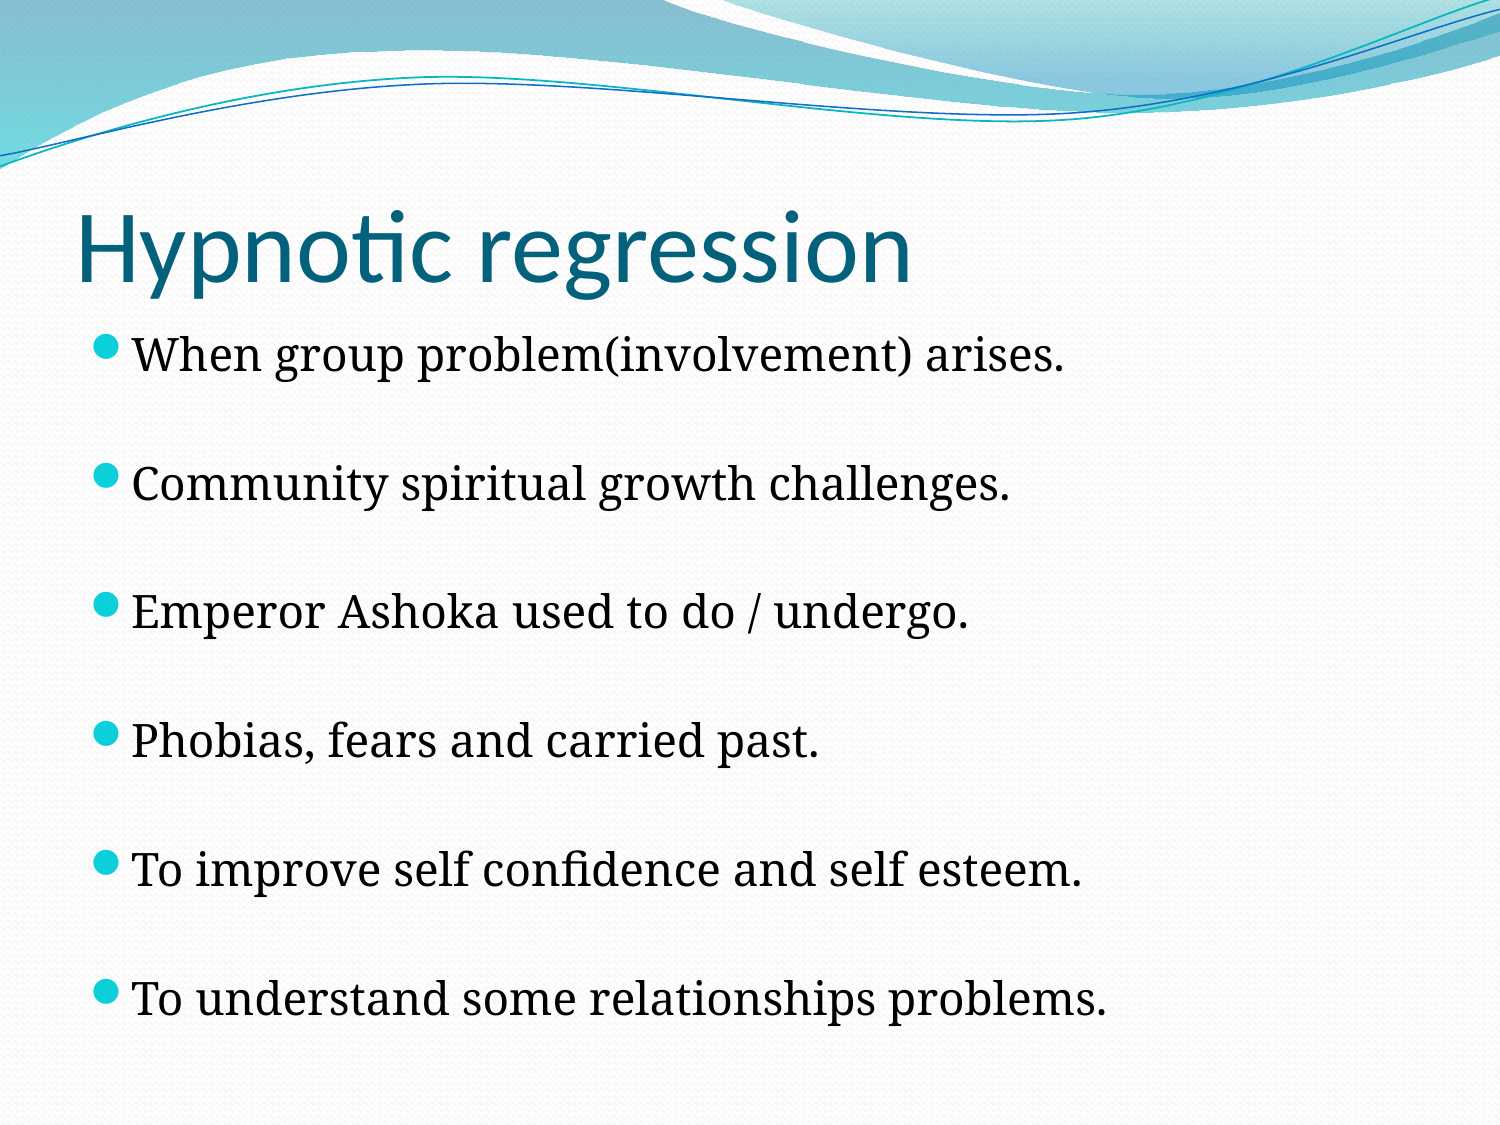

# Hypnotic regression
When group problem(involvement) arises.

Community spiritual growth challenges.

Emperor Ashoka used to do / undergo.

Phobias, fears and carried past.

To improve self confidence and self esteem.

To understand some relationships problems.